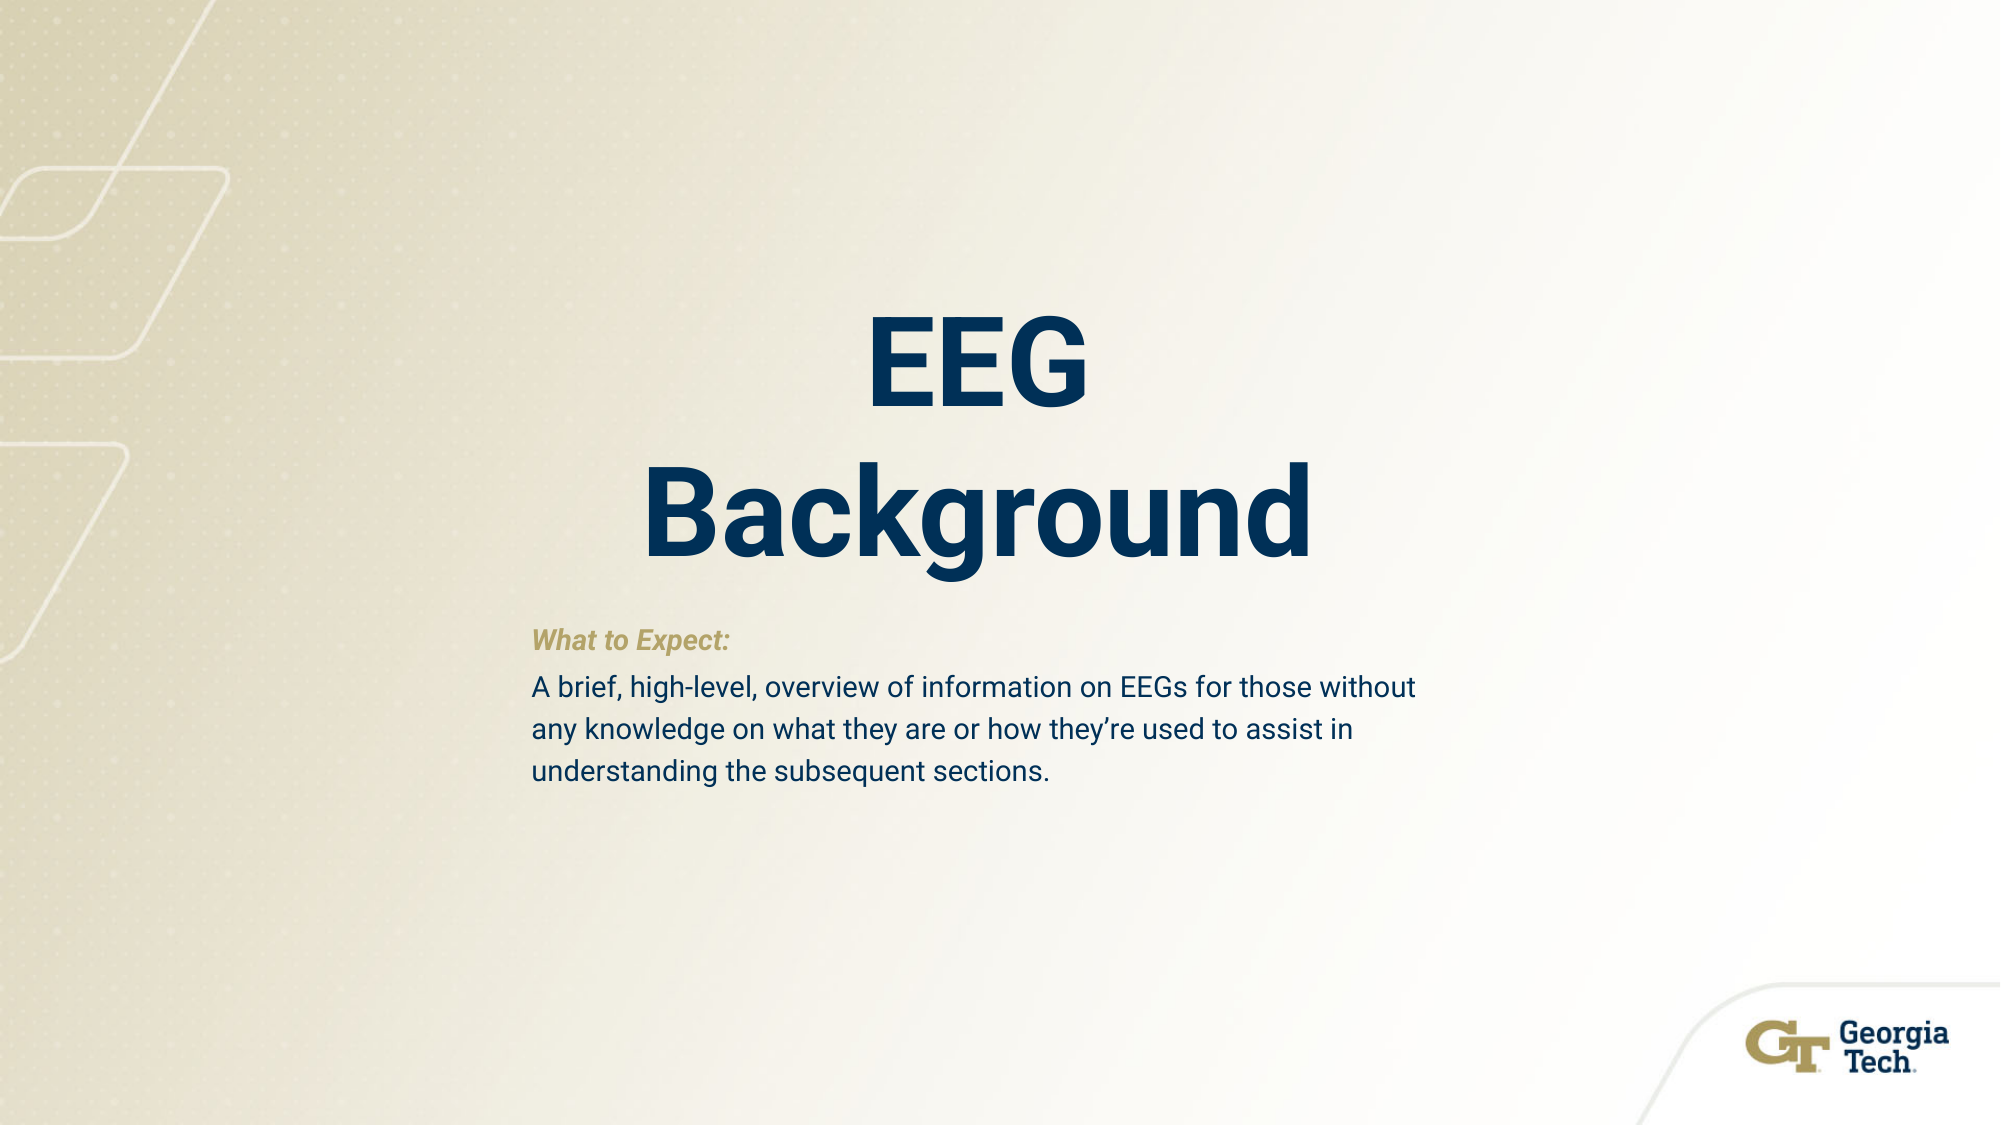

# EEG Background
What to Expect:
A brief, high-level, overview of information on EEGs for those without any knowledge on what they are or how they’re used to assist in understanding the subsequent sections.